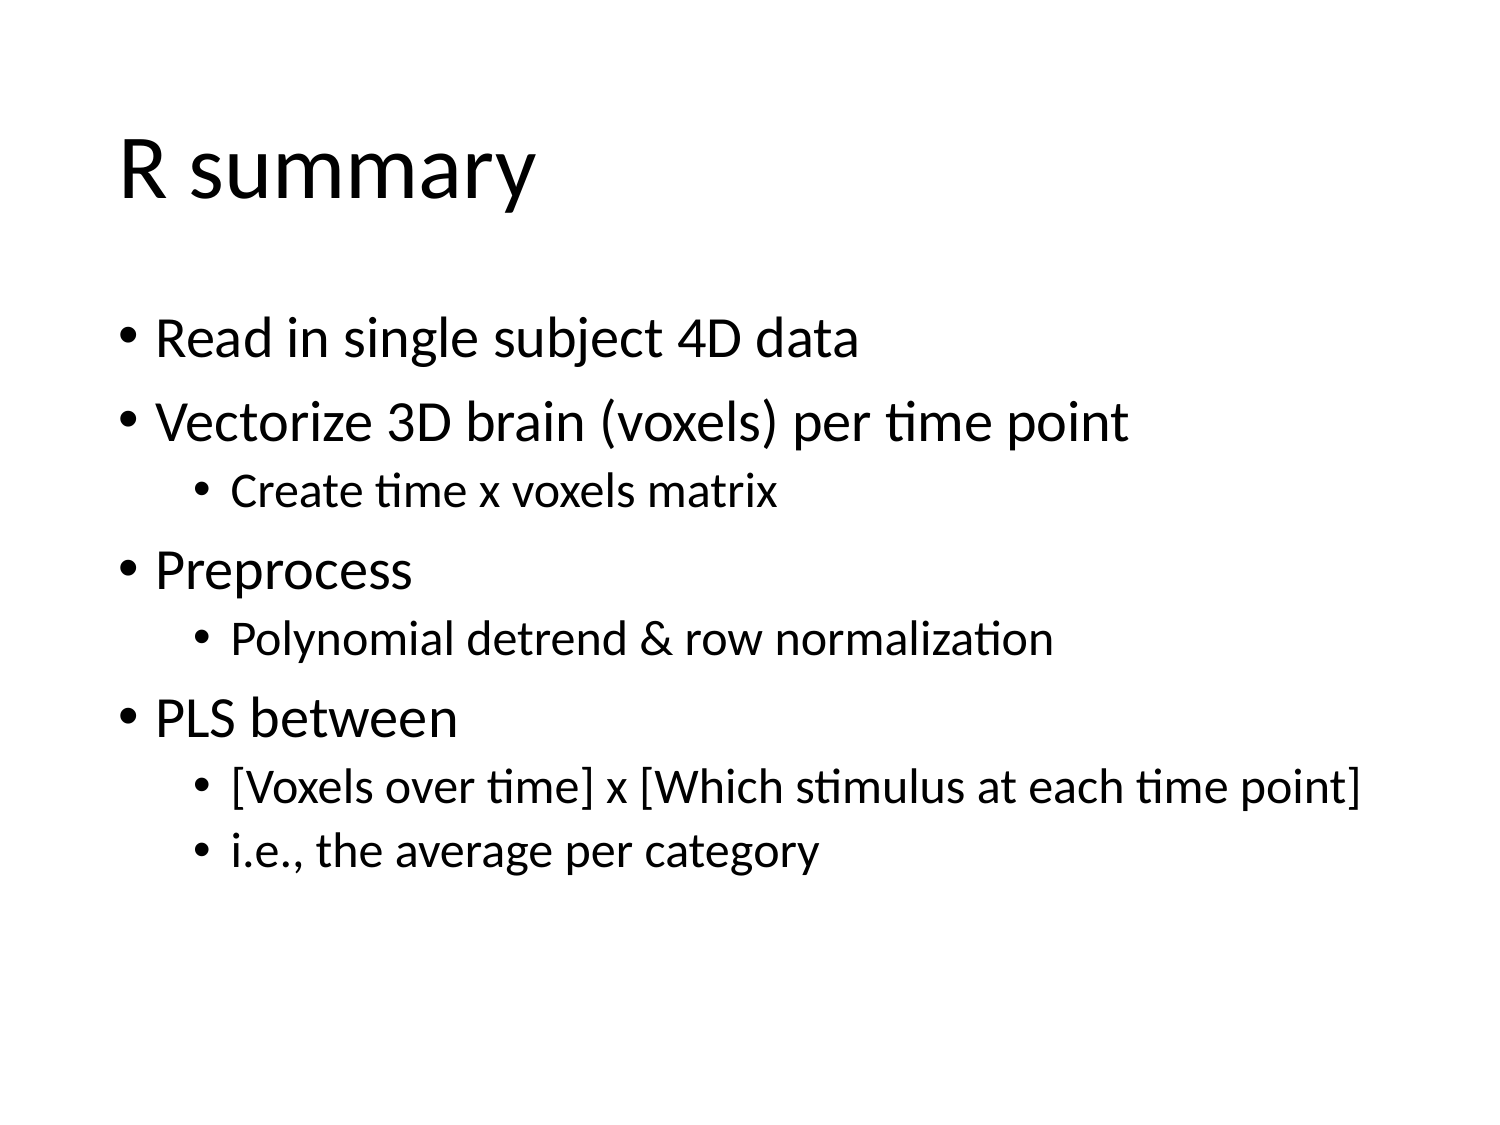

# R summary
Read in single subject 4D data
Vectorize 3D brain (voxels) per time point
Create time x voxels matrix
Preprocess
Polynomial detrend & row normalization
PLS between
[Voxels over time] x [Which stimulus at each time point]
i.e., the average per category